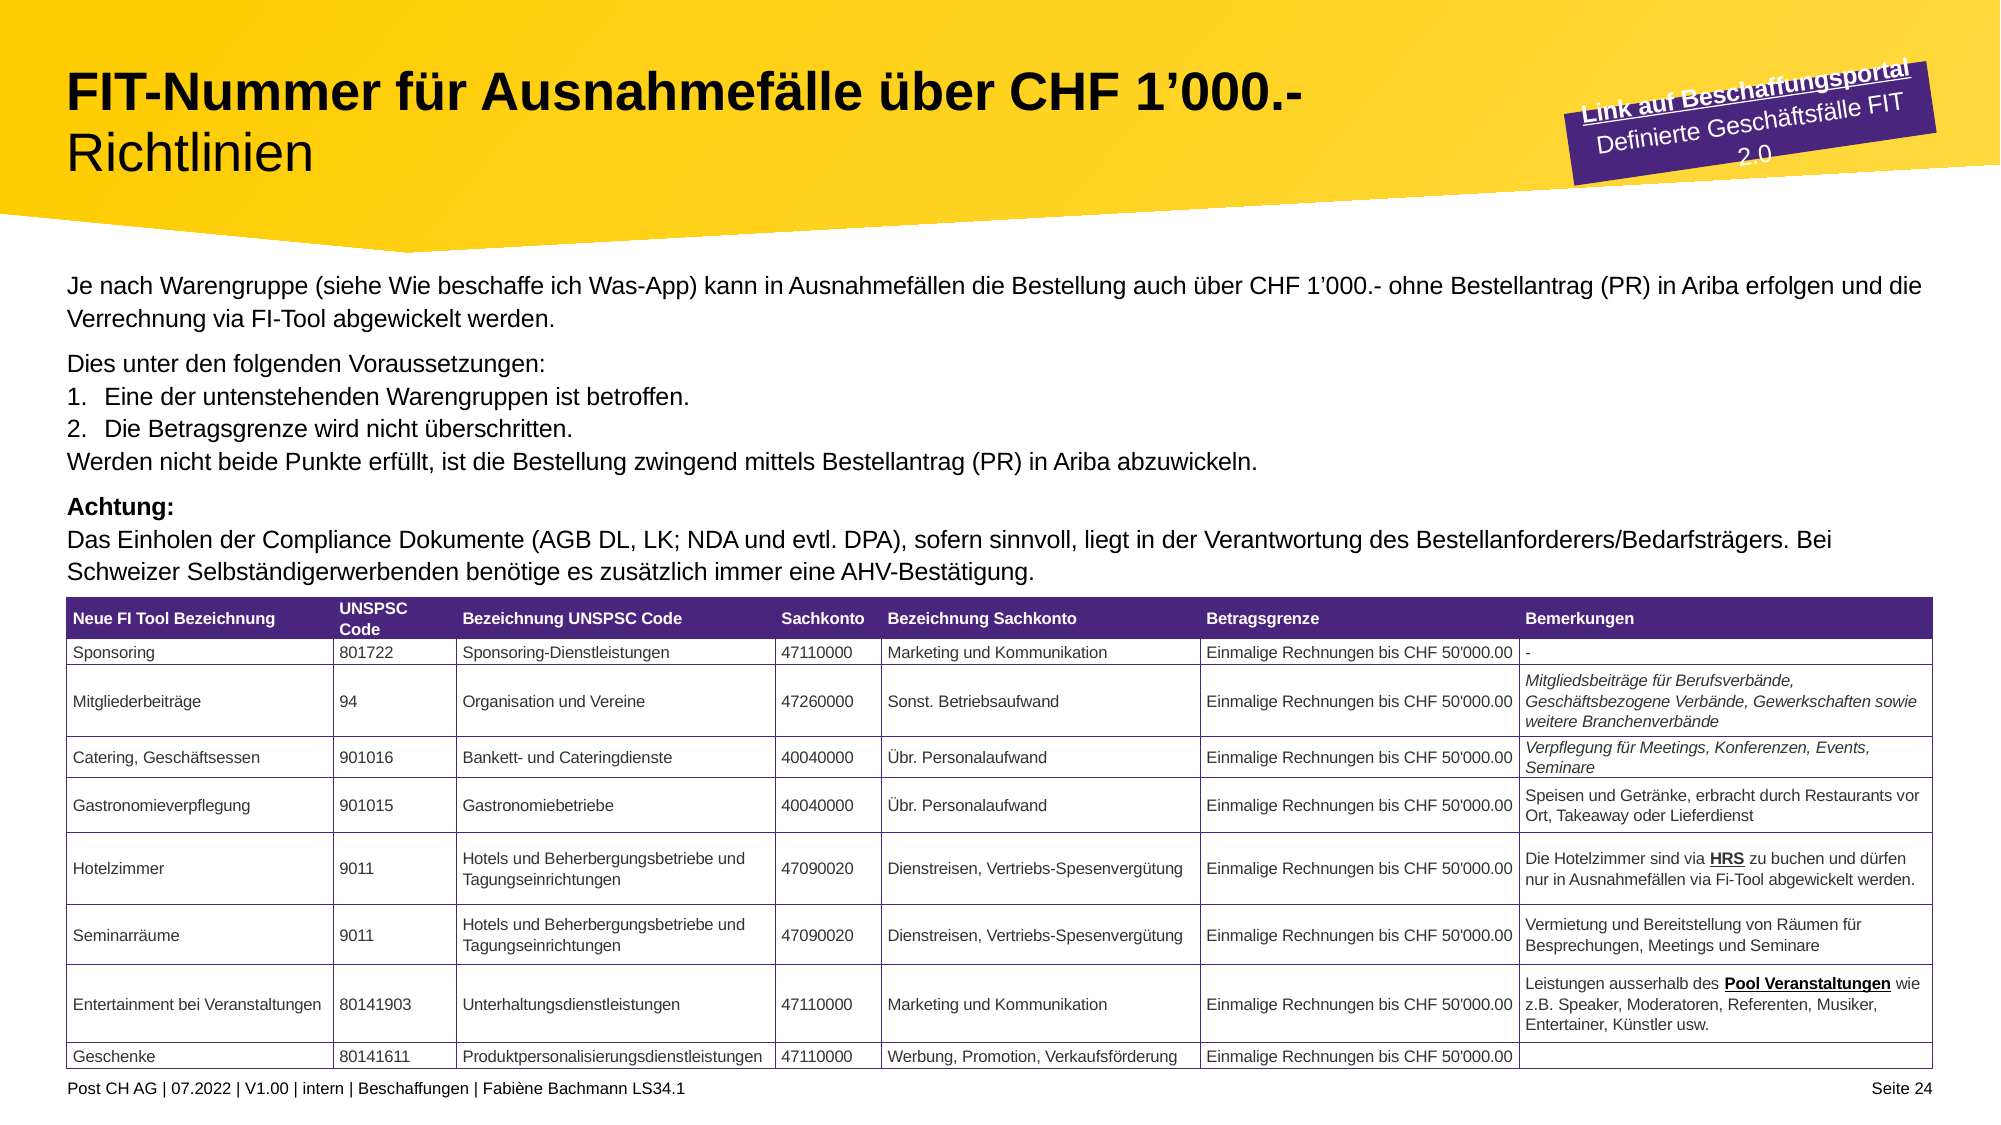

# FIT-Nummer für Ausnahmefälle über CHF 1’000.- Richtlinien
Link auf Beschaffungsportal
Definierte Geschäftsfälle FIT 2.0
Je nach Warengruppe (siehe Wie beschaffe ich Was-App) kann in Ausnahmefällen die Bestellung auch über CHF 1’000.- ohne Bestellantrag (PR) in Ariba erfolgen und die Verrechnung via FI-Tool abgewickelt werden.
Dies unter den folgenden Voraussetzungen:
Eine der untenstehenden Warengruppen ist betroffen.
Die Betragsgrenze wird nicht überschritten.
Werden nicht beide Punkte erfüllt, ist die Bestellung zwingend mittels Bestellantrag (PR) in Ariba abzuwickeln.
Achtung:
Das Einholen der Compliance Dokumente (AGB DL, LK; NDA und evtl. DPA), sofern sinnvoll, liegt in der Verantwortung des Bestellanforderers/Bedarfsträgers. Bei Schweizer Selbständigerwerbenden benötige es zusätzlich immer eine AHV-Bestätigung.
| Neue FI Tool Bezeichnung | UNSPSC Code | Bezeichnung UNSPSC Code | Sachkonto | Bezeichnung Sachkonto | Betragsgrenze | Bemerkungen |
| --- | --- | --- | --- | --- | --- | --- |
| Sponsoring | 801722 | Sponsoring-Dienstleistungen | 47110000 | Marketing und Kommunikation | Einmalige Rechnungen bis CHF 50'000.00 | - |
| Mitgliederbeiträge | 94 | Organisation und Vereine | 47260000 | Sonst. Betriebsaufwand | Einmalige Rechnungen bis CHF 50'000.00 | Mitgliedsbeiträge für Berufsverbände, Geschäftsbezogene Verbände, Gewerkschaften sowie weitere Branchenverbände |
| Catering, Geschäftsessen | 901016 | Bankett- und Cateringdienste | 40040000 | Übr. Personalaufwand | Einmalige Rechnungen bis CHF 50'000.00 | Verpflegung für Meetings, Konferenzen, Events, Seminare |
| Gastronomieverpflegung | 901015 | Gastronomiebetriebe | 40040000 | Übr. Personalaufwand | Einmalige Rechnungen bis CHF 50'000.00 | Speisen und Getränke, erbracht durch Restaurants vor Ort, Takeaway oder Lieferdienst |
| Hotelzimmer | 9011 | Hotels und Beherbergungsbetriebe und Tagungseinrichtungen | 47090020 | Dienstreisen, Vertriebs-Spesenvergütung | Einmalige Rechnungen bis CHF 50'000.00 | Die Hotelzimmer sind via HRS zu buchen und dürfen nur in Ausnahmefällen via Fi-Tool abgewickelt werden. |
| Seminarräume | 9011 | Hotels und Beherbergungsbetriebe und Tagungseinrichtungen | 47090020 | Dienstreisen, Vertriebs-Spesenvergütung | Einmalige Rechnungen bis CHF 50'000.00 | Vermietung und Bereitstellung von Räumen für Besprechungen, Meetings und Seminare |
| Entertainment bei Veranstaltungen | 80141903 | Unterhaltungsdienstleistungen | 47110000 | Marketing und Kommunikation | Einmalige Rechnungen bis CHF 50'000.00 | Leistungen ausserhalb des Pool Veranstaltungen wie z.B. Speaker, Moderatoren, Referenten, Musiker, Entertainer, Künstler usw. |
| Geschenke | 80141611 | Produktpersonalisierungsdienstleistungen | 47110000 | Werbung, Promotion, Verkaufsförderung | Einmalige Rechnungen bis CHF 50'000.00 |  |
Post CH AG | 07.2022 | V1.00 | intern | Beschaffungen | Fabiène Bachmann LS34.1
 Seite 24